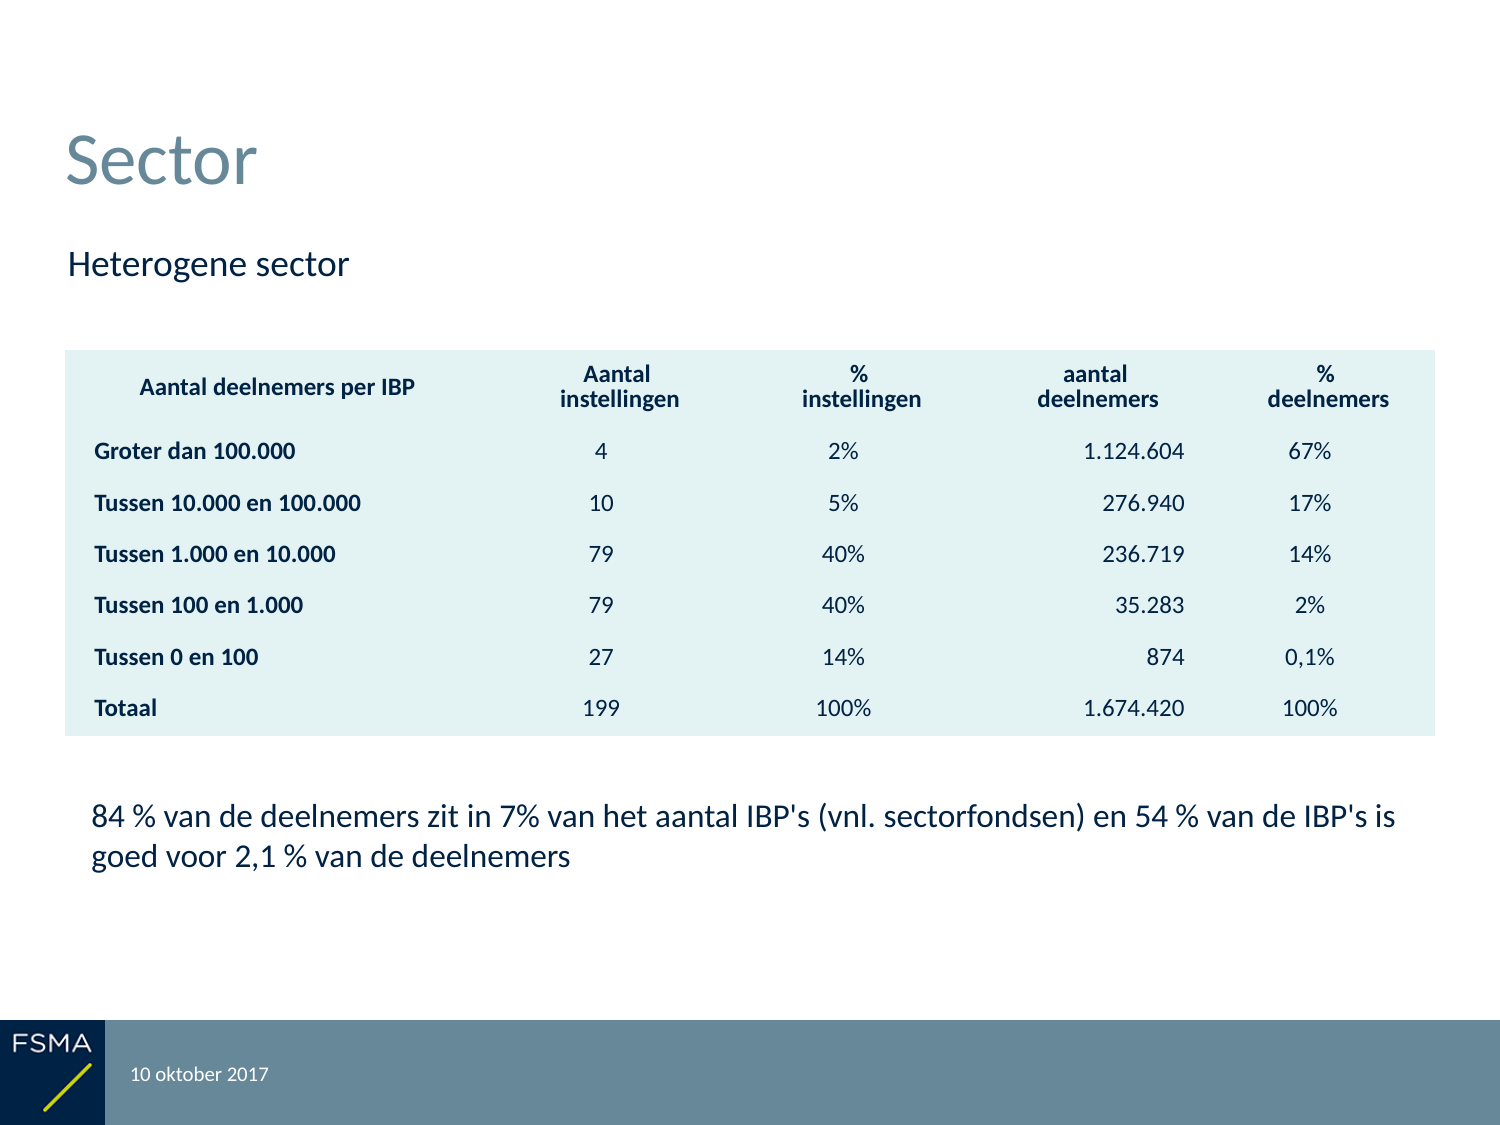

# Sector
Heterogene sector
| Aantal deelnemers per IBP | Aantal instellingen | % instellingen | aantal deelnemers | % deelnemers |
| --- | --- | --- | --- | --- |
| Groter dan 100.000 | 4 | 2% | 1.124.604 | 67% |
| Tussen 10.000 en 100.000 | 10 | 5% | 276.940 | 17% |
| Tussen 1.000 en 10.000 | 79 | 40% | 236.719 | 14% |
| Tussen 100 en 1.000 | 79 | 40% | 35.283 | 2% |
| Tussen 0 en 100 | 27 | 14% | 874 | 0,1% |
| Totaal | 199 | 100% | 1.674.420 | 100% |
84 % van de deelnemers zit in 7% van het aantal IBP's (vnl. sectorfondsen) en 54 % van de IBP's is goed voor 2,1 % van de deelnemers
10 oktober 2017
Rapportering over het boekjaar 2016
13